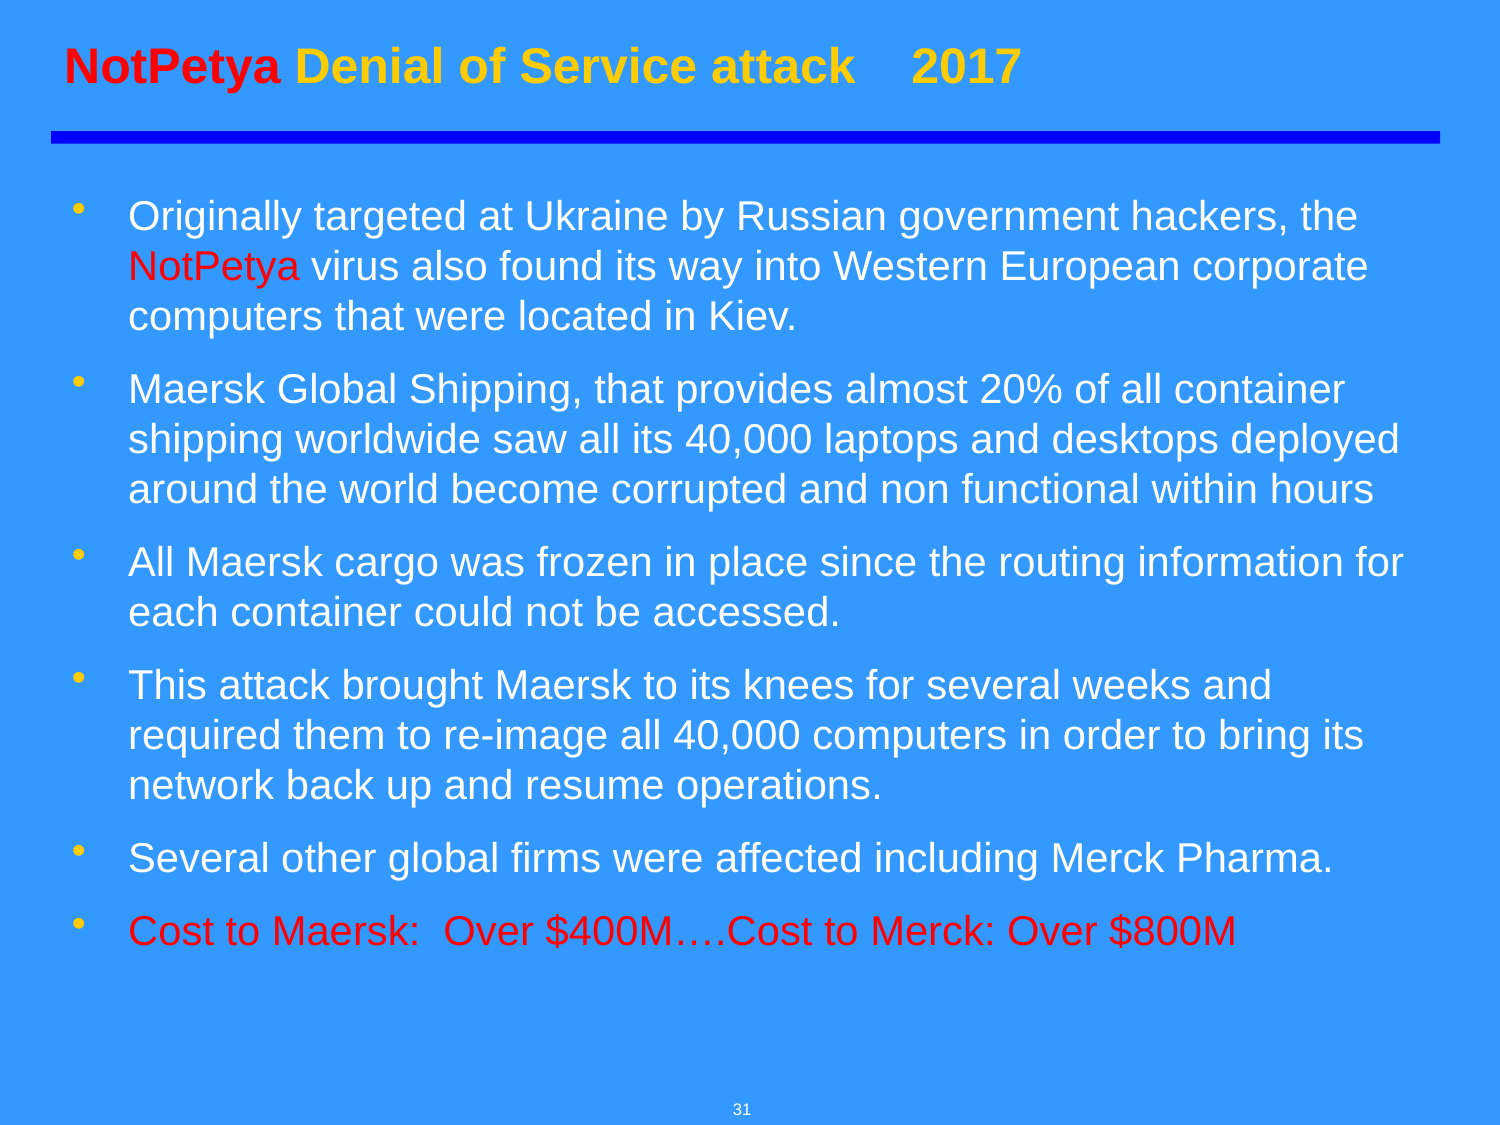

# NotPetya Denial of Service attack    2017
Originally targeted at Ukraine by Russian government hackers, the NotPetya virus also found its way into Western European corporate computers that were located in Kiev.
Maersk Global Shipping, that provides almost 20% of all container shipping worldwide saw all its 40,000 laptops and desktops deployed around the world become corrupted and non functional within hours
All Maersk cargo was frozen in place since the routing information for each container could not be accessed.
This attack brought Maersk to its knees for several weeks and required them to re-image all 40,000 computers in order to bring its network back up and resume operations.
Several other global firms were affected including Merck Pharma.
Cost to Maersk:  Over $400M….Cost to Merck: Over $800M
31